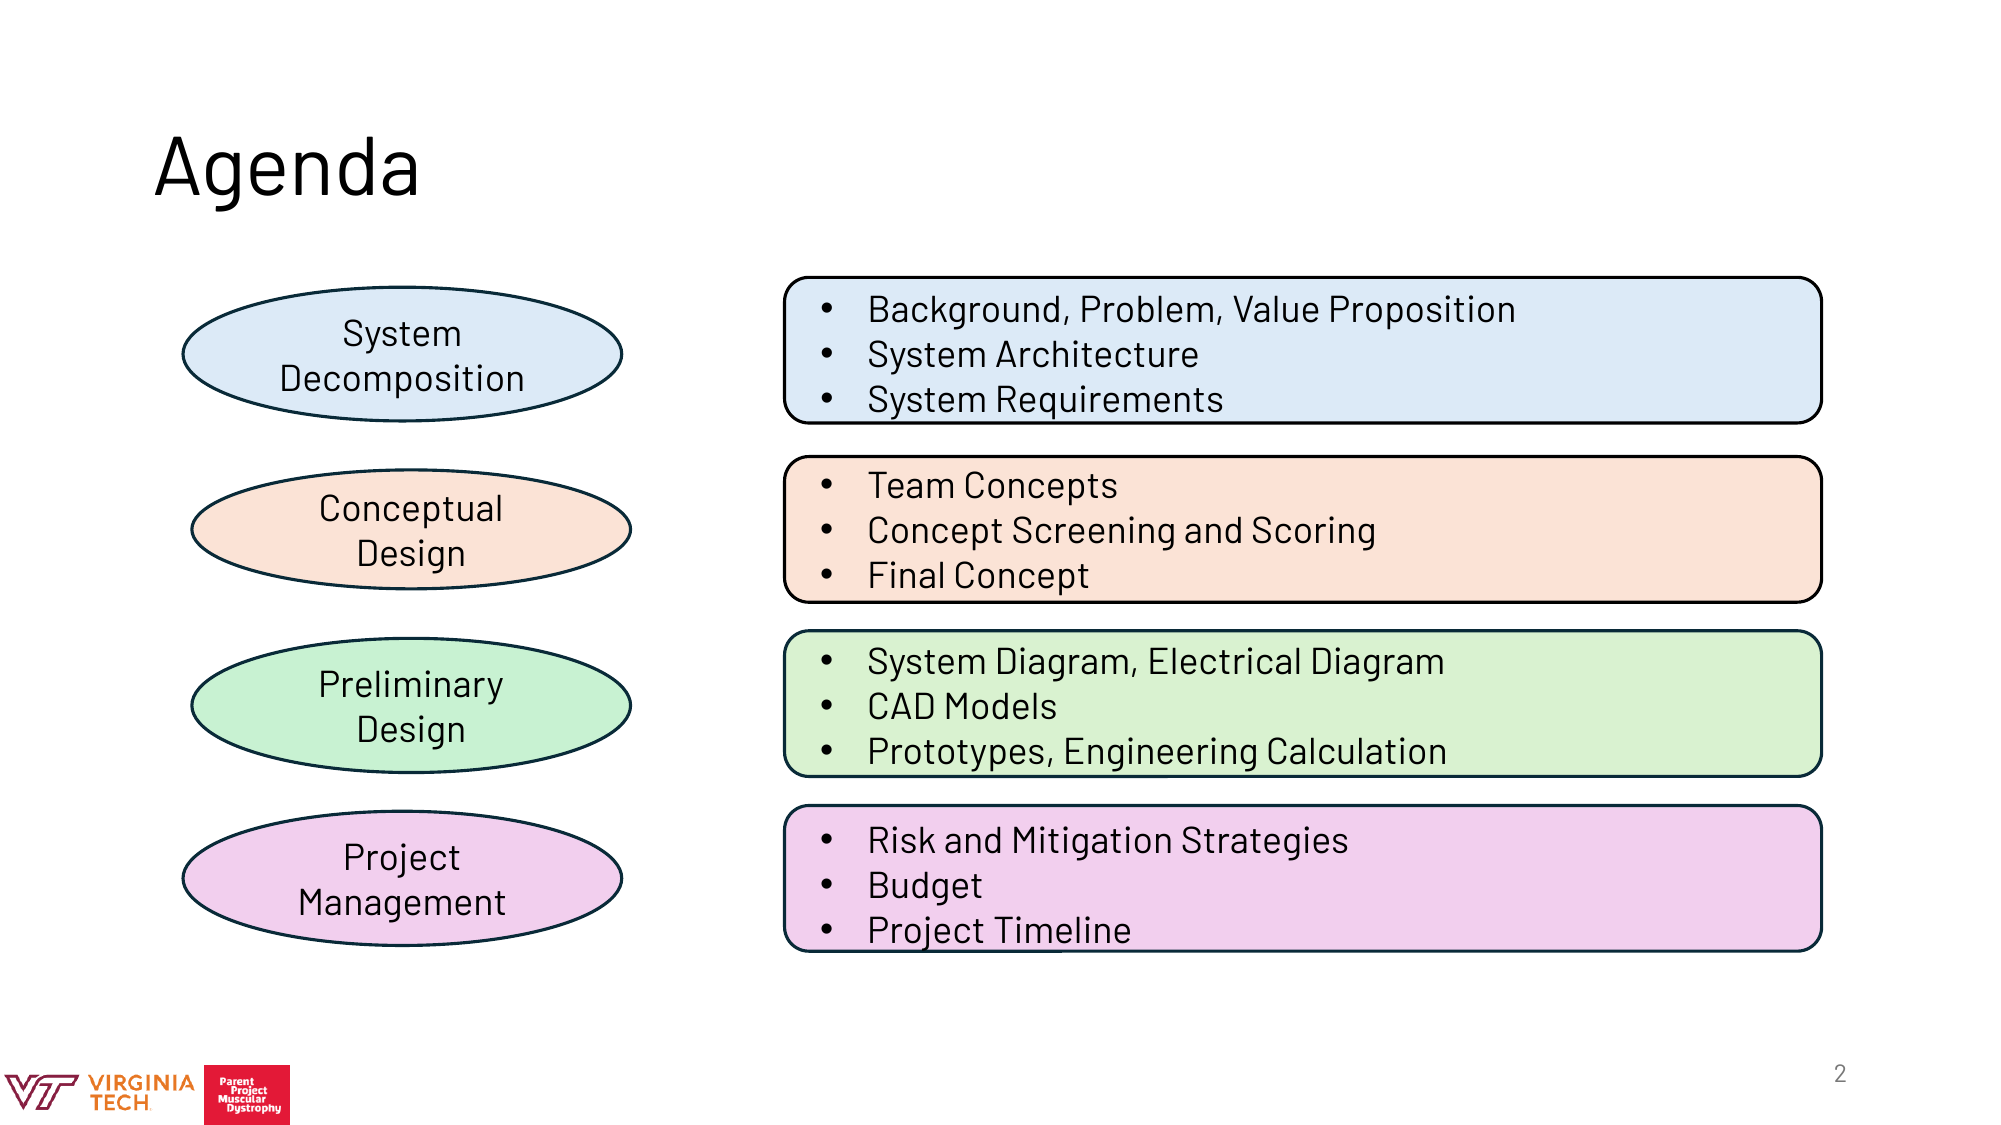

# Agenda

Background, Problem, Value Proposition
System Architecture
System Requirements
System Decomposition
Team Concepts
Concept Screening and Scoring
Final Concept

Conceptual Design
System Diagram, Electrical Diagram
CAD Models
Prototypes, Engineering Calculation

Preliminary Design

Risk and Mitigation Strategies
Budget
Project Timeline
Project Management
2